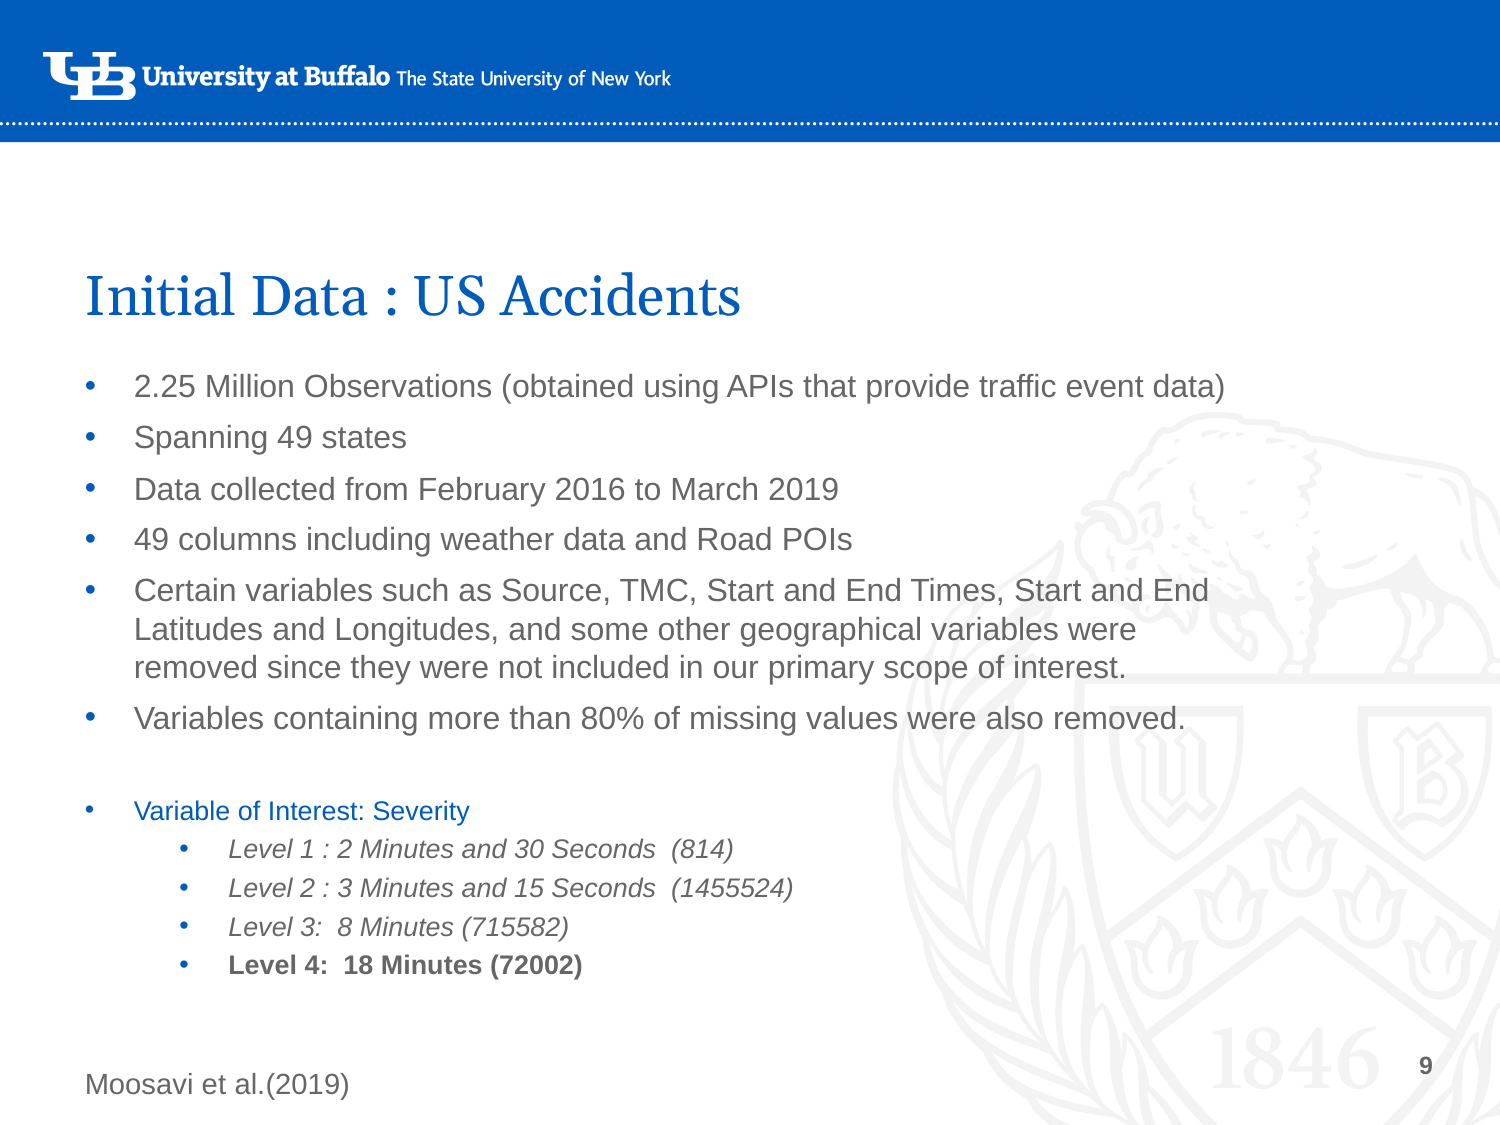

# Initial Data : US Accidents
2.25 Million Observations (obtained using APIs that provide traffic event data)
Spanning 49 states
Data collected from February 2016 to March 2019
49 columns including weather data and Road POIs
Certain variables such as Source, TMC, Start and End Times, Start and End Latitudes and Longitudes, and some other geographical variables were removed since they were not included in our primary scope of interest.
Variables containing more than 80% of missing values were also removed.

Variable of Interest: Severity
Level 1 : 2 Minutes and 30 Seconds  (814)
Level 2 : 3 Minutes and 15 Seconds  (1455524)
Level 3:  8 Minutes (715582)
Level 4:  18 Minutes (72002)

Moosavi et al.(2019)